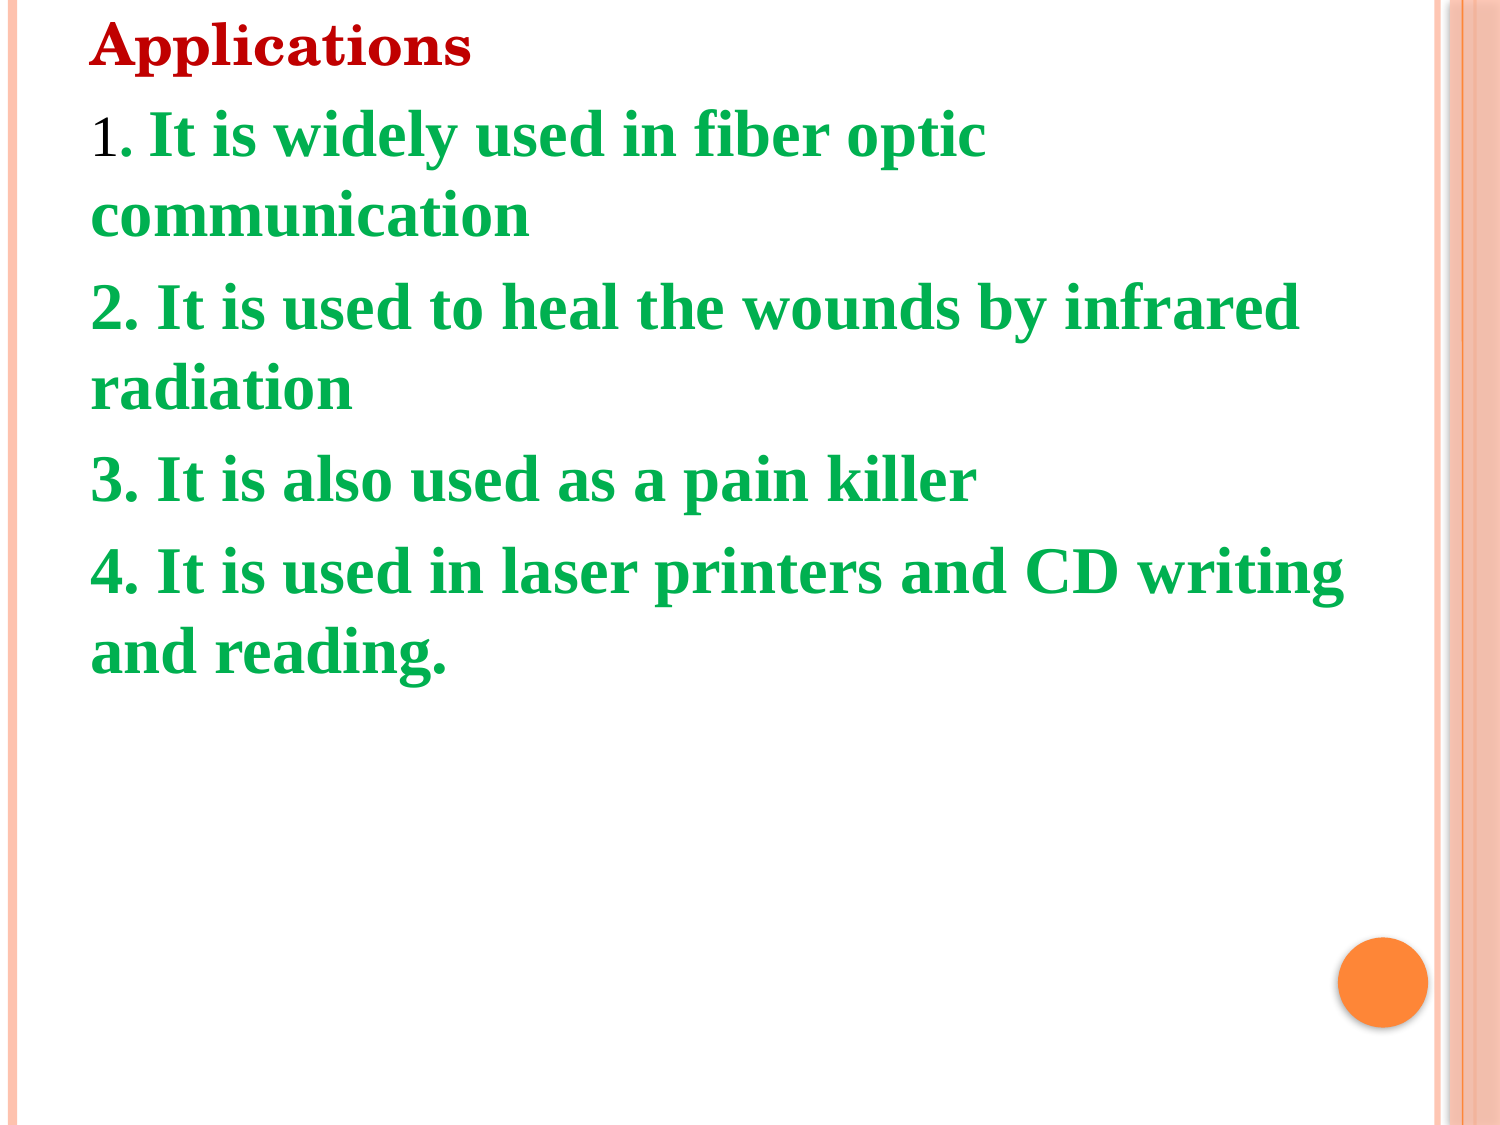

Applications
1. It is widely used in fiber optic communication
2. It is used to heal the wounds by infrared radiation
3. It is also used as a pain killer
4. It is used in laser printers and CD writing and reading.